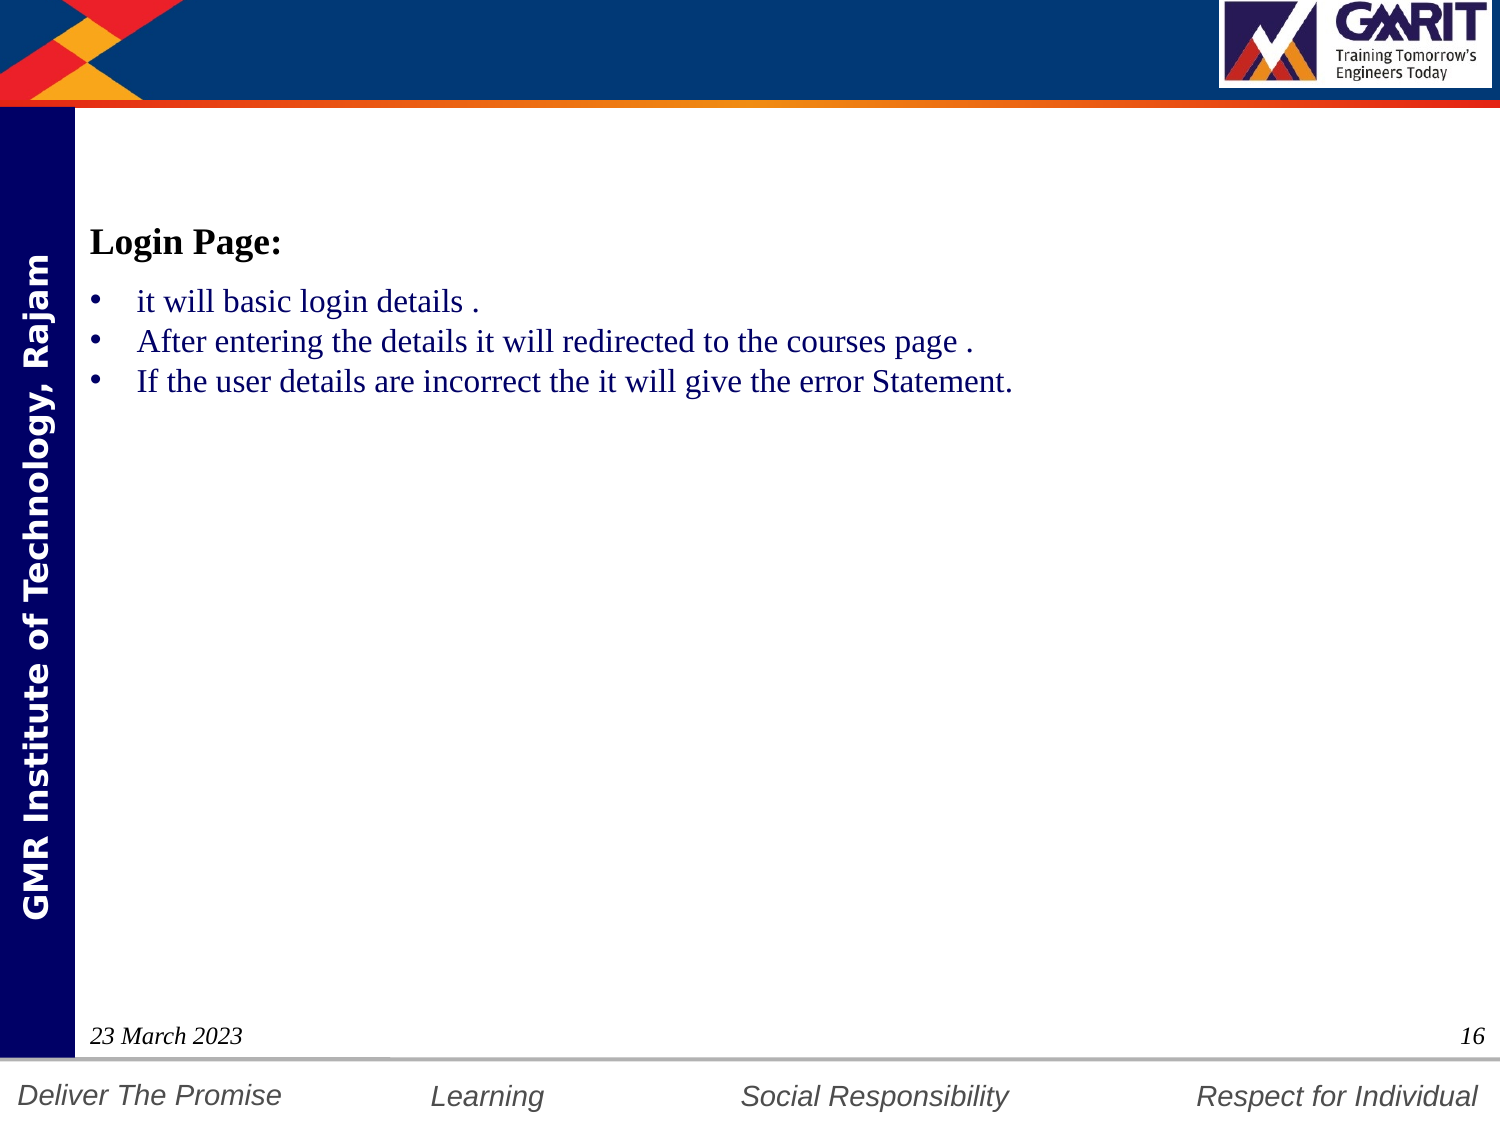

Login Page:
it will basic login details .
After entering the details it will redirected to the courses page .
If the user details are incorrect the it will give the error Statement.

23 March 2023
16